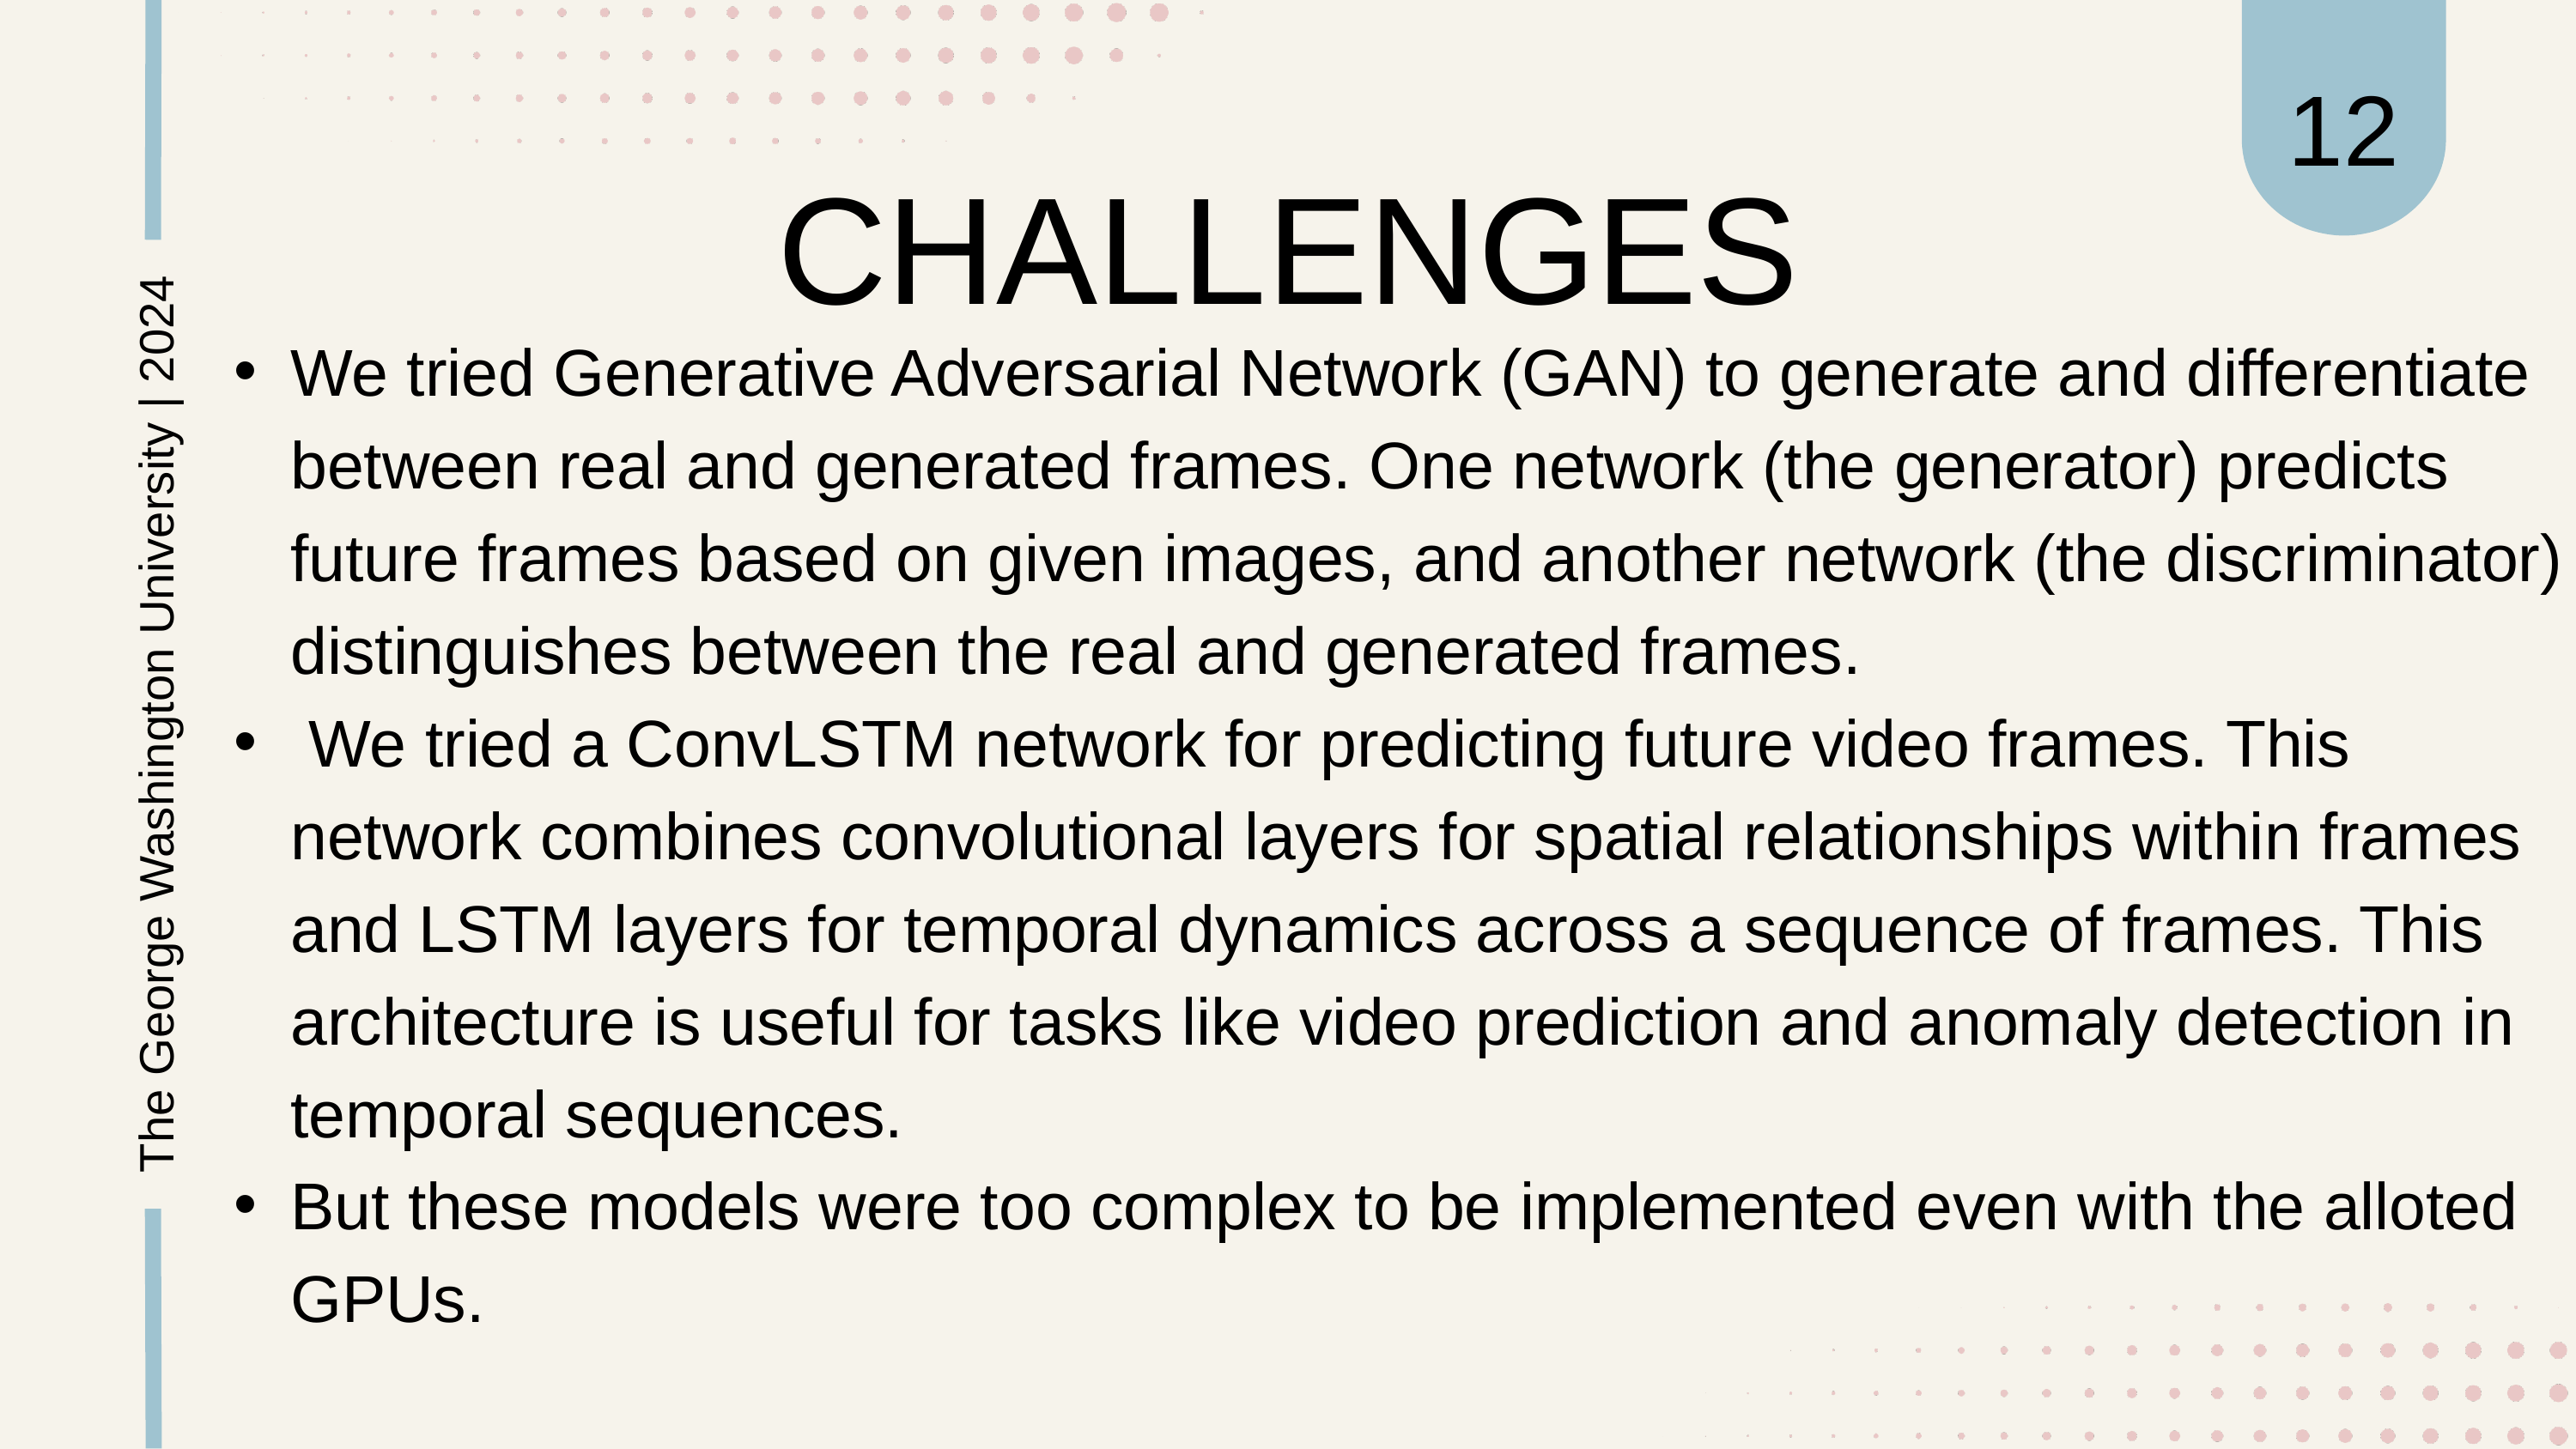

12

CHALLENGES
We tried Generative Adversarial Network (GAN) to generate and differentiate between real and generated frames. One network (the generator) predicts future frames based on given images, and another network (the discriminator) distinguishes between the real and generated frames.
 We tried a ConvLSTM network for predicting future video frames. This network combines convolutional layers for spatial relationships within frames and LSTM layers for temporal dynamics across a sequence of frames. This architecture is useful for tasks like video prediction and anomaly detection in temporal sequences.
But these models were too complex to be implemented even with the alloted GPUs.
The George Washington University | 2024